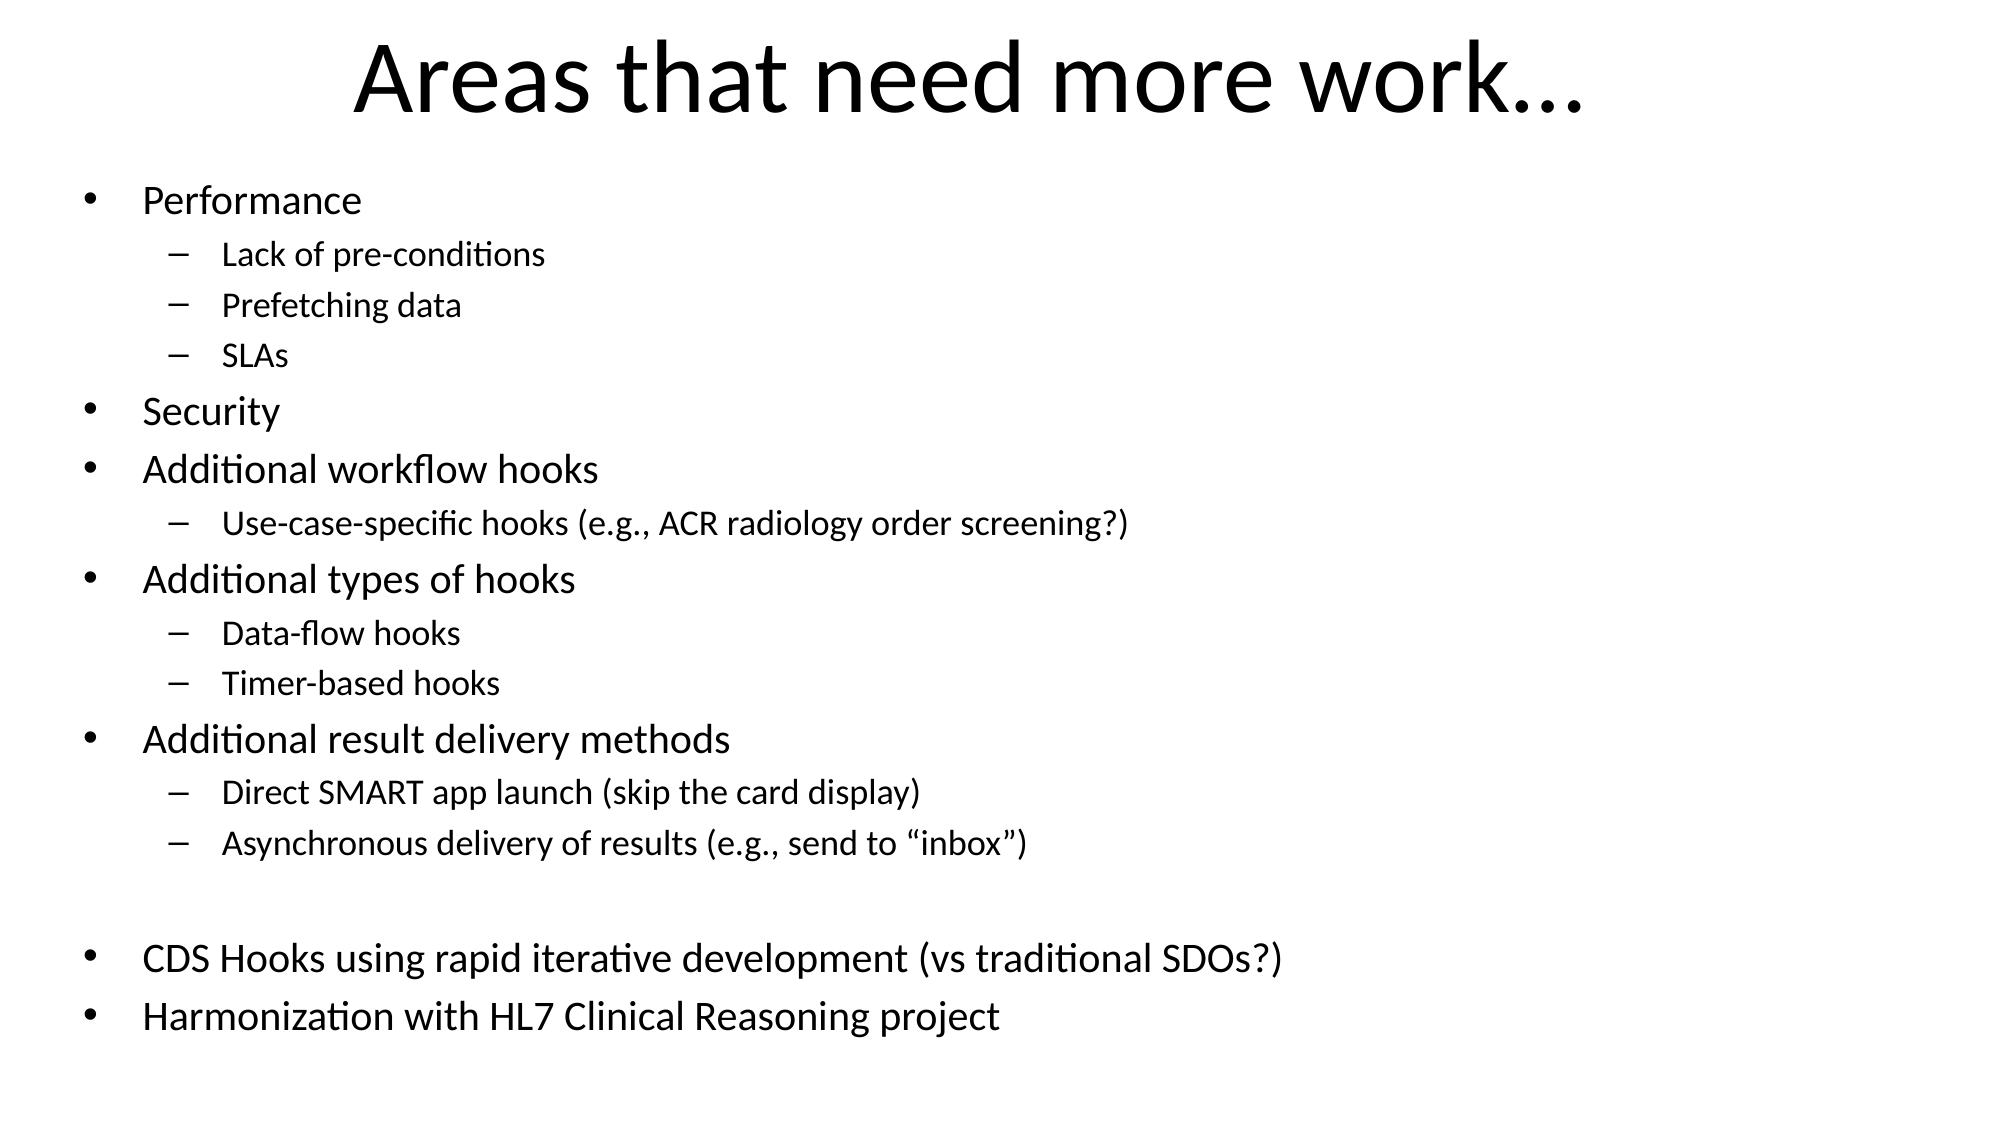

# Areas that need more work…
Performance
Lack of pre-conditions
Prefetching data
SLAs
Security
Additional workflow hooks
Use-case-specific hooks (e.g., ACR radiology order screening?)
Additional types of hooks
Data-flow hooks
Timer-based hooks
Additional result delivery methods
Direct SMART app launch (skip the card display)
Asynchronous delivery of results (e.g., send to “inbox”)

CDS Hooks using rapid iterative development (vs traditional SDOs?)
Harmonization with HL7 Clinical Reasoning project